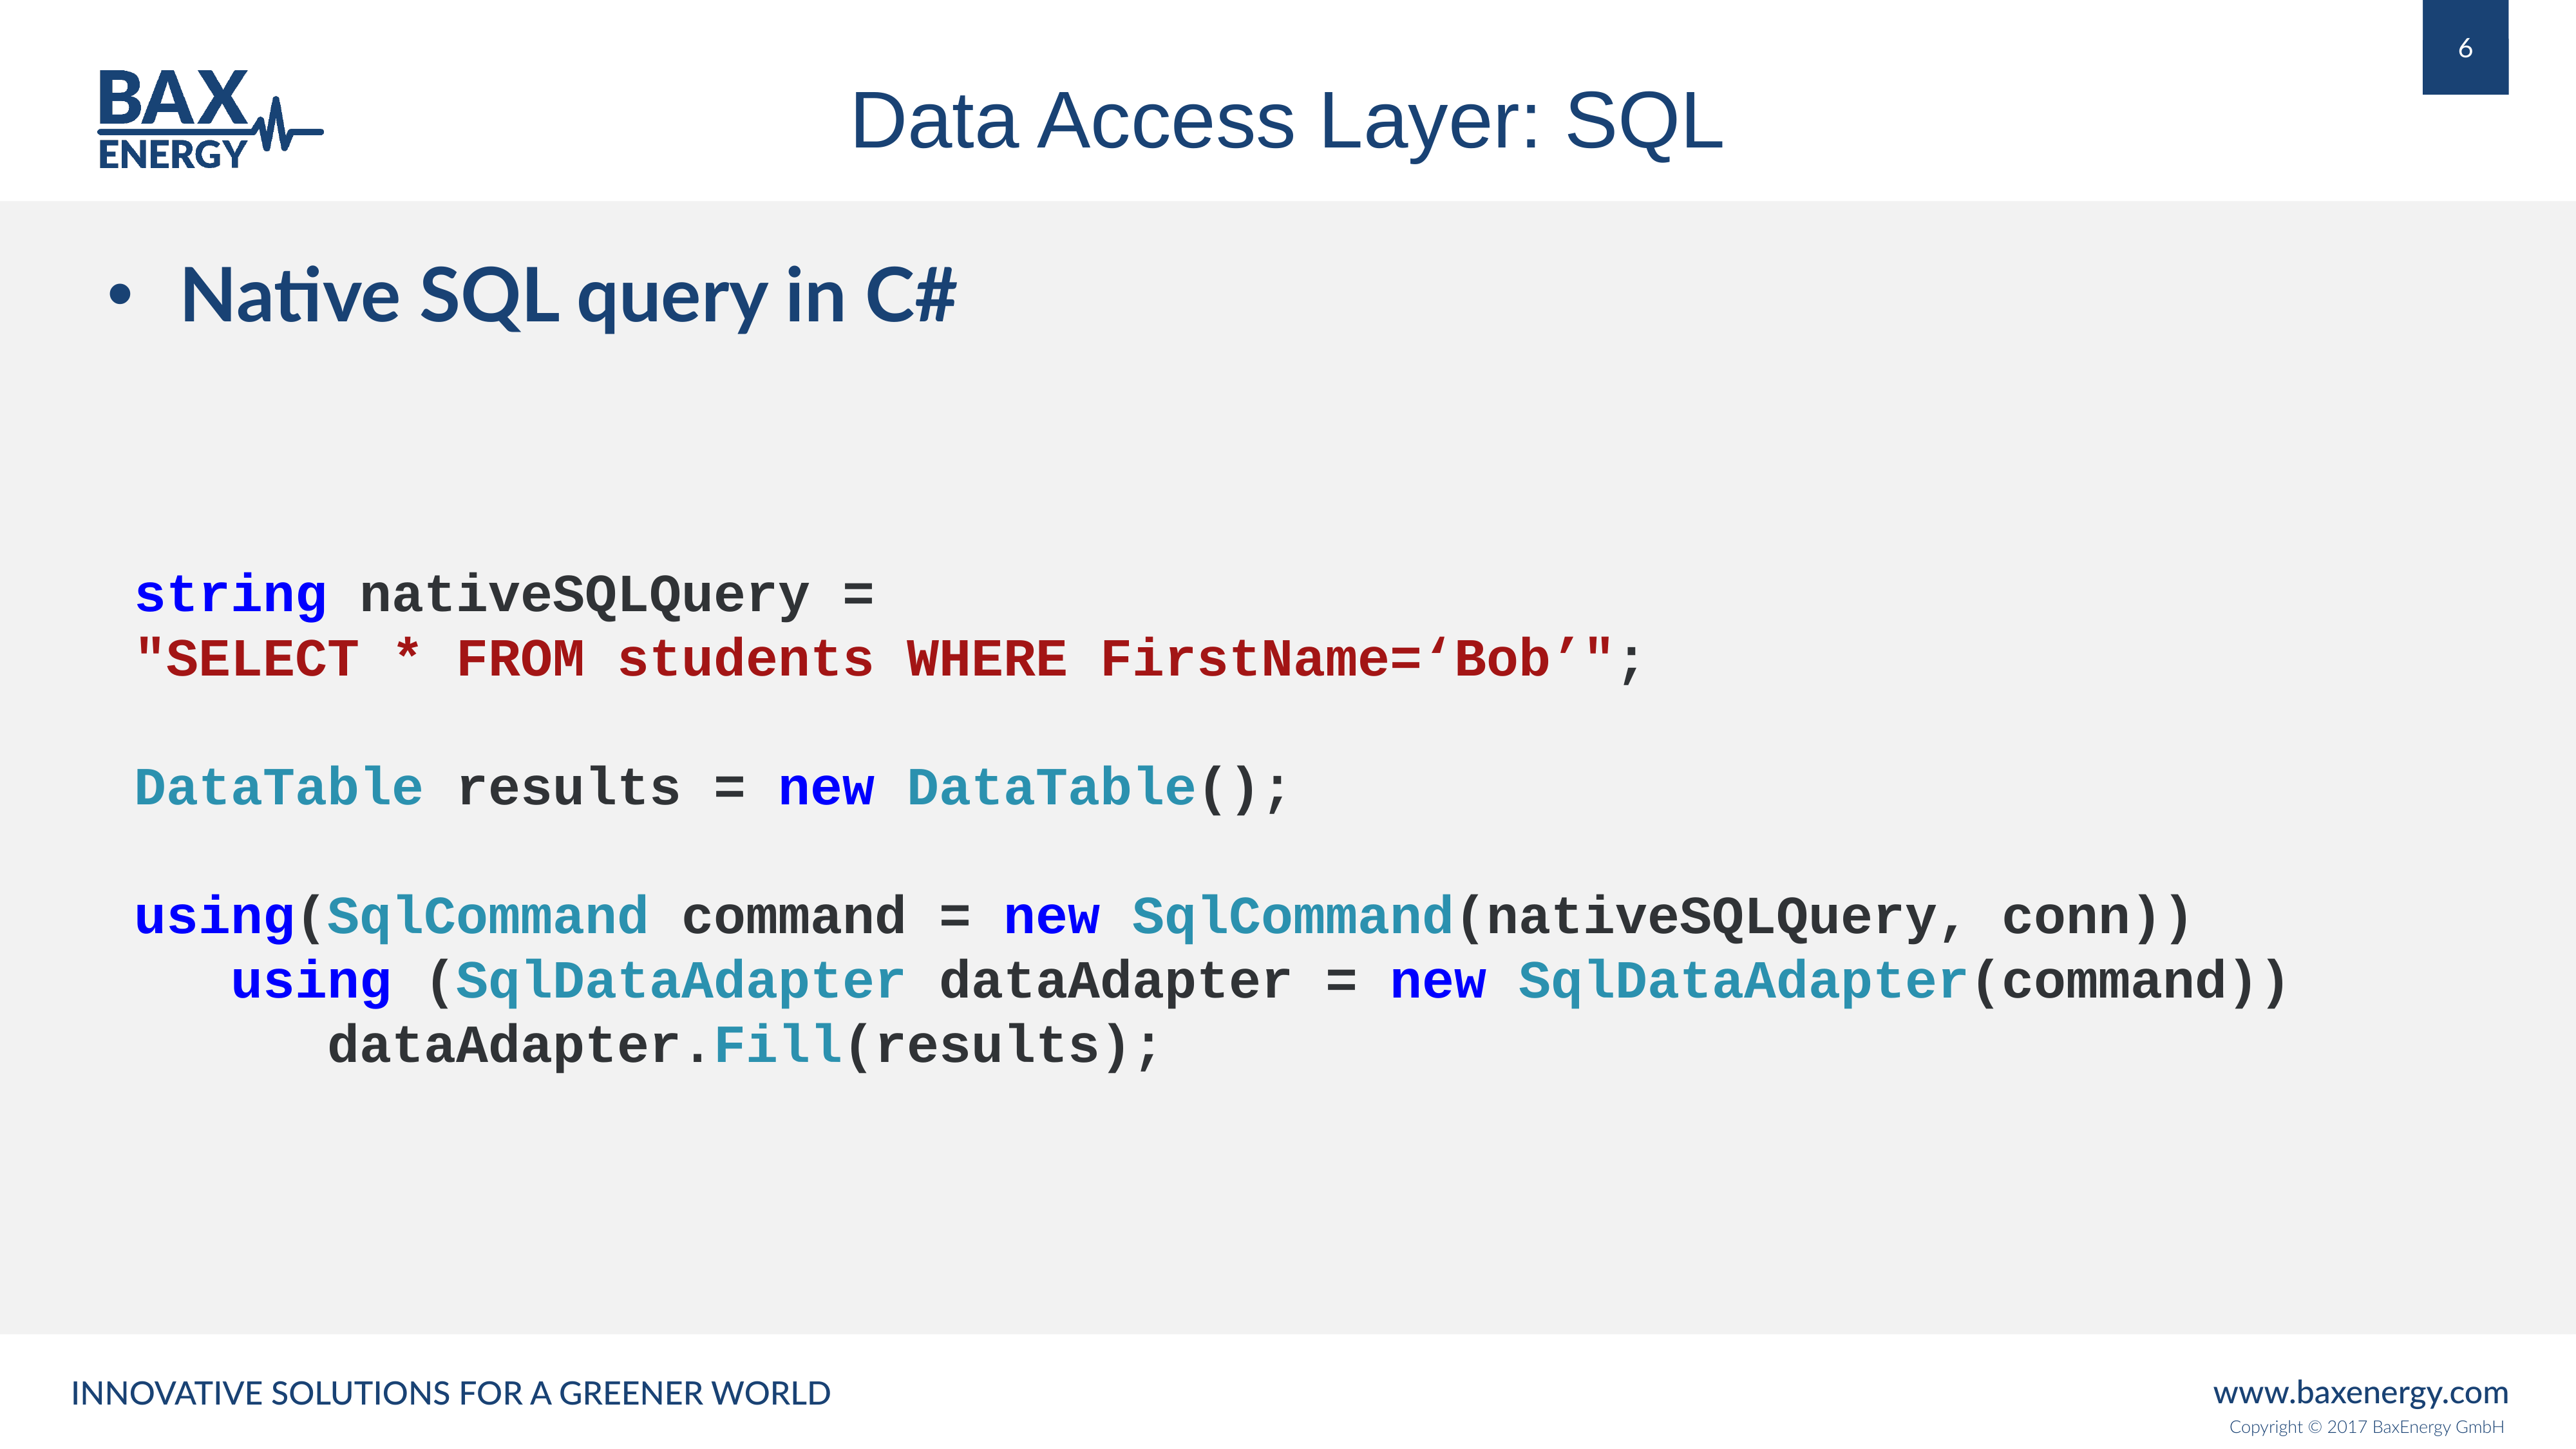

Data Access Layer: SQL
Native SQL query in C#
string nativeSQLQuery =
"SELECT * FROM students WHERE FirstName=‘Bob’";

DataTable results = new DataTable();

using(SqlCommand command = new SqlCommand(nativeSQLQuery, conn))
	using (SqlDataAdapter dataAdapter = new SqlDataAdapter(command))
		dataAdapter.Fill(results);